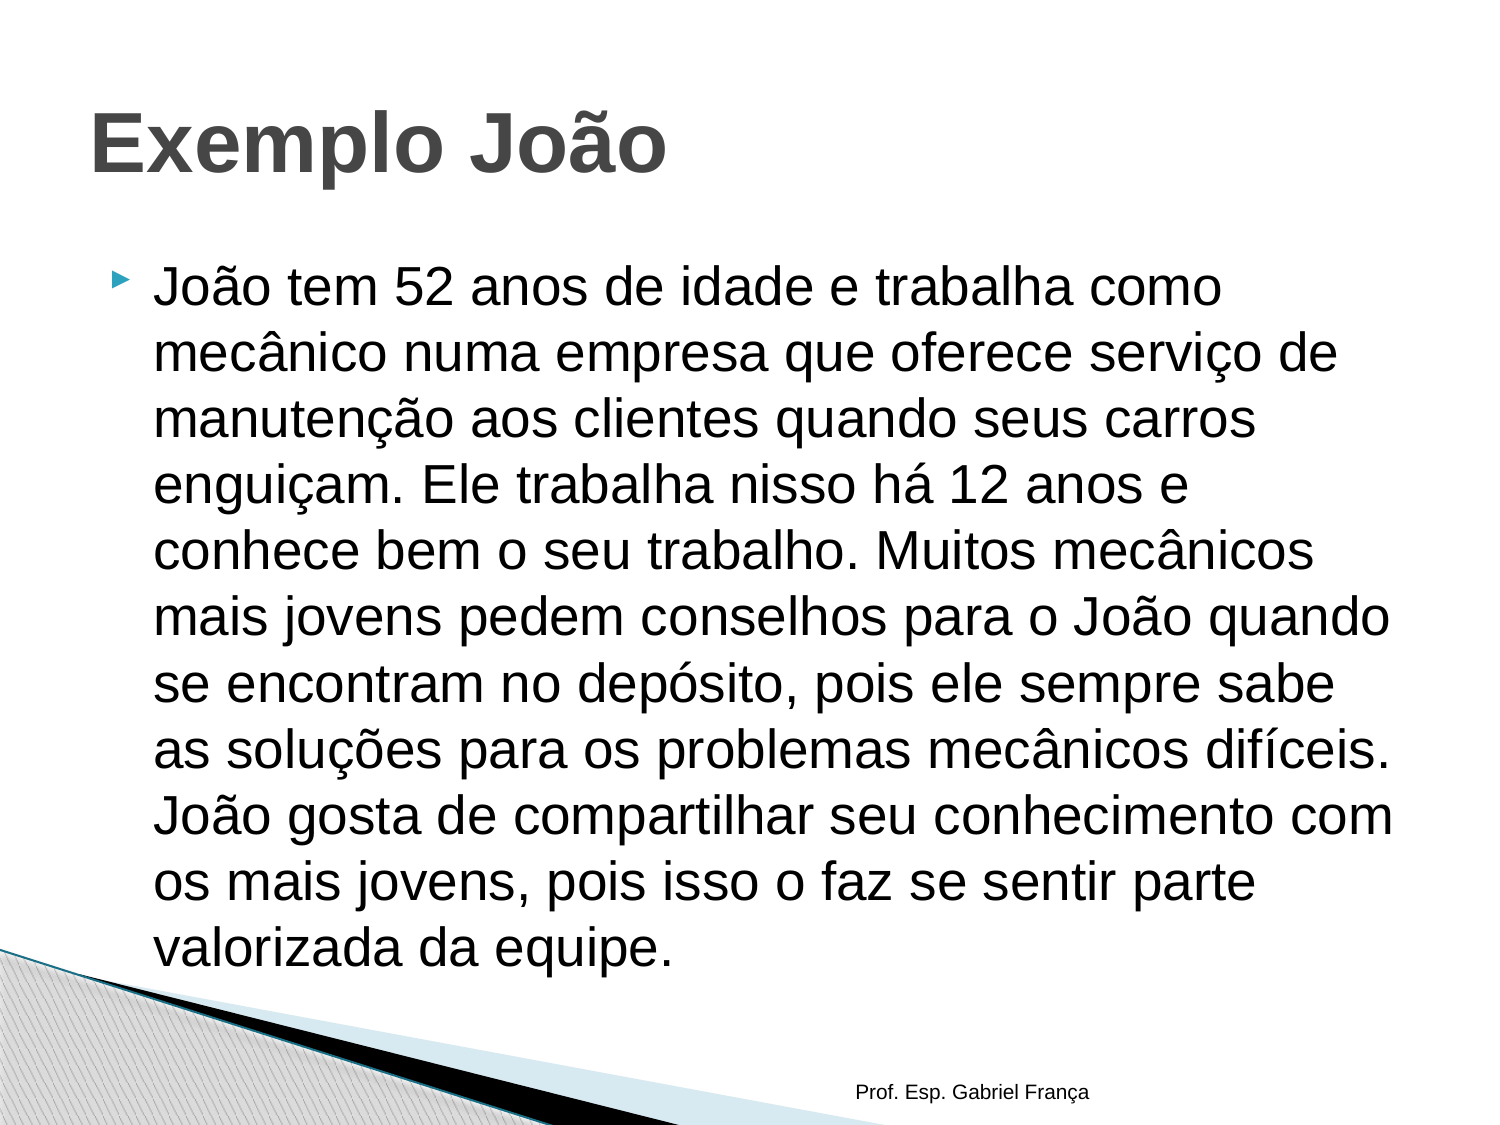

# Exemplo João
João tem 52 anos de idade e trabalha como mecânico numa empresa que oferece serviço de manutenção aos clientes quando seus carros enguiçam. Ele trabalha nisso há 12 anos e conhece bem o seu trabalho. Muitos mecânicos mais jovens pedem conselhos para o João quando se encontram no depósito, pois ele sempre sabe as soluções para os problemas mecânicos difíceis. João gosta de compartilhar seu conhecimento com os mais jovens, pois isso o faz se sentir parte valorizada da equipe.
Prof. Esp. Gabriel França